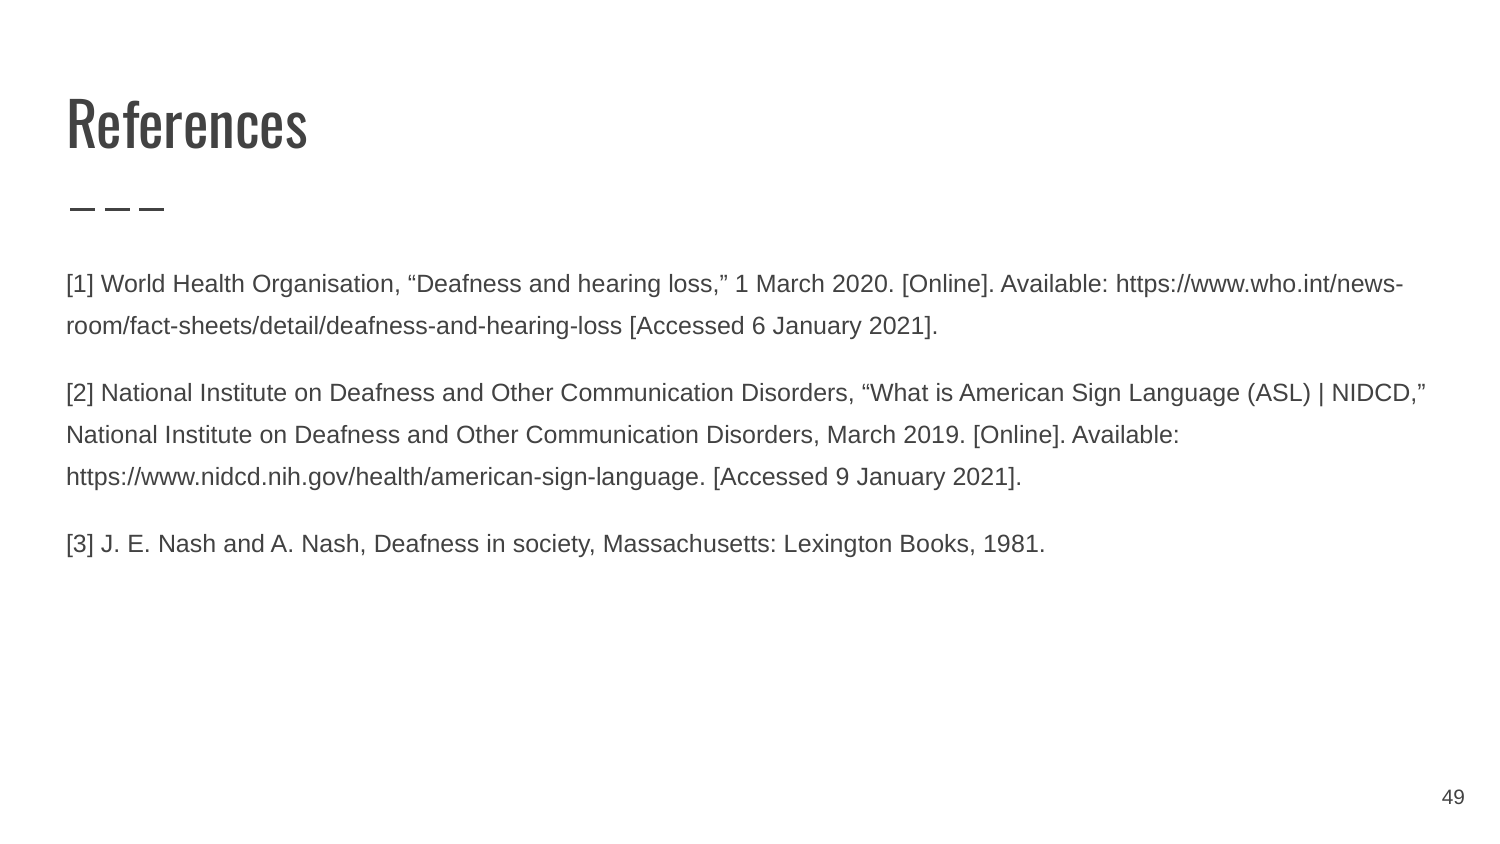

# References
[1] World Health Organisation, “Deafness and hearing loss,” 1 March 2020. [Online]. Available: https://www.who.int/news-room/fact-sheets/detail/deafness-and-hearing-loss [Accessed 6 January 2021].
[2] National Institute on Deafness and Other Communication Disorders, “What is American Sign Language (ASL) | NIDCD,” National Institute on Deafness and Other Communication Disorders, March 2019. [Online]. Available: https://www.nidcd.nih.gov/health/american-sign-language. [Accessed 9 January 2021].
[3] J. E. Nash and A. Nash, Deafness in society, Massachusetts: Lexington Books, 1981.

49